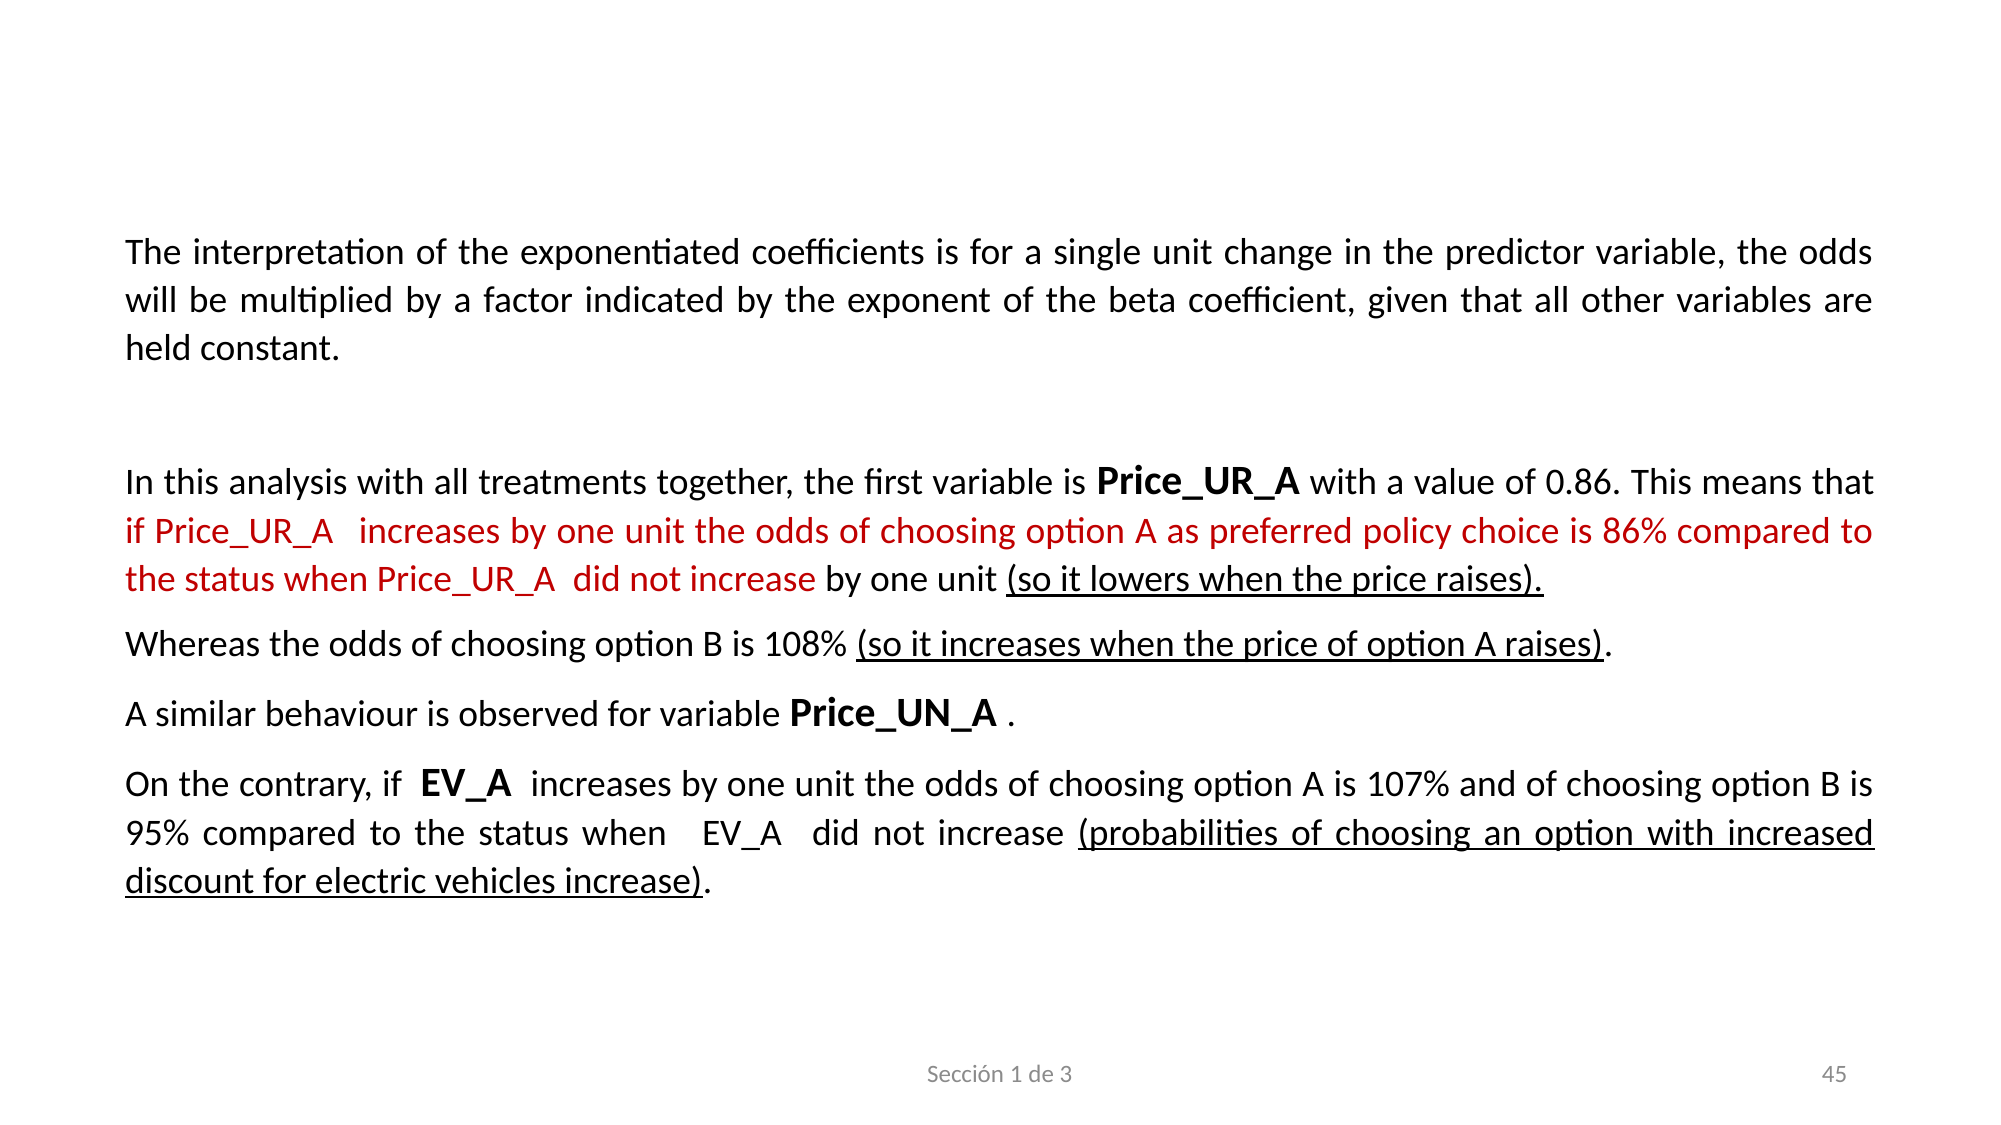

The interpretation of the exponentiated coefficients is for a single unit change in the predictor variable, the odds will be multiplied by a factor indicated by the exponent of the beta coefficient, given that all other variables are held constant.

In this analysis with all treatments together, the first variable is Price_UR_A with a value of 0.86. This means that if Price_UR_A   increases by one unit the odds of choosing option A as preferred policy choice is 86% compared to the status when Price_UR_A  did not increase by one unit (so it lowers when the price raises).
Whereas the odds of choosing option B is 108% (so it increases when the price of option A raises).
A similar behaviour is observed for variable Price_UN_A .
On the contrary, if  EV_A  increases by one unit the odds of choosing option A is 107% and of choosing option B is 95% compared to the status when   EV_A   did not increase (probabilities of choosing an option with increased discount for electric vehicles increase).

Sección 1 de 3
45